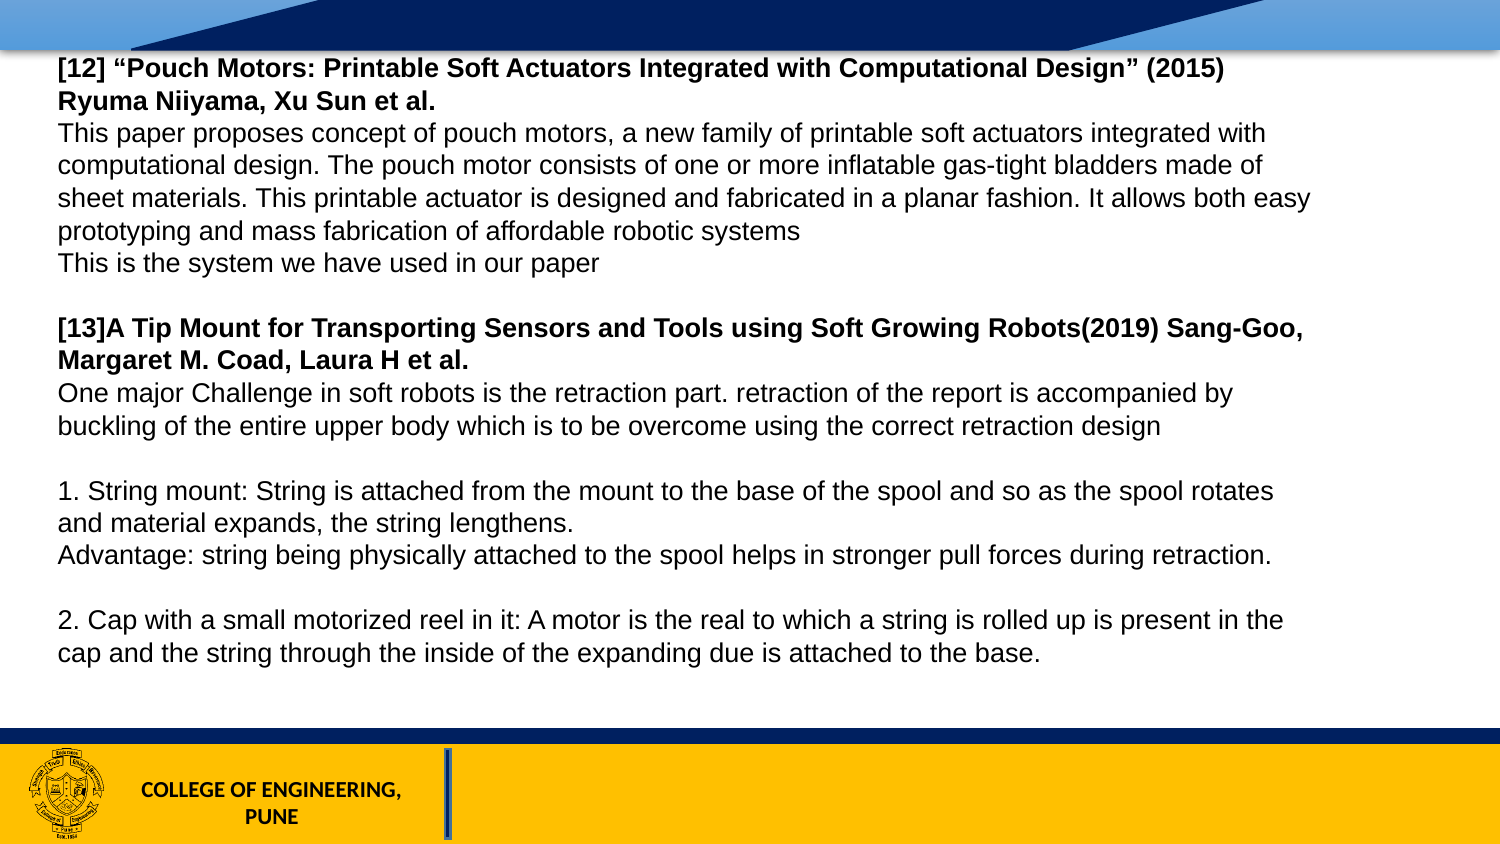

[12] “Pouch Motors: Printable Soft Actuators Integrated with Computational Design” (2015) Ryuma Niiyama, Xu Sun et al.
This paper proposes concept of pouch motors, a new family of printable soft actuators integrated with computational design. The pouch motor consists of one or more inflatable gas-tight bladders made of sheet materials. This printable actuator is designed and fabricated in a planar fashion. It allows both easy prototyping and mass fabrication of affordable robotic systems
This is the system we have used in our paper

[13]A Tip Mount for Transporting Sensors and Tools using Soft Growing Robots(2019) Sang-Goo, Margaret M. Coad, Laura H et al.
One major Challenge in soft robots is the retraction part. retraction of the report is accompanied by buckling of the entire upper body which is to be overcome using the correct retraction design

1. String mount: String is attached from the mount to the base of the spool and so as the spool rotates and material expands, the string lengthens.
Advantage: string being physically attached to the spool helps in stronger pull forces during retraction.

2. Cap with a small motorized reel in it: A motor is the real to which a string is rolled up is present in the cap and the string through the inside of the expanding due is attached to the base.